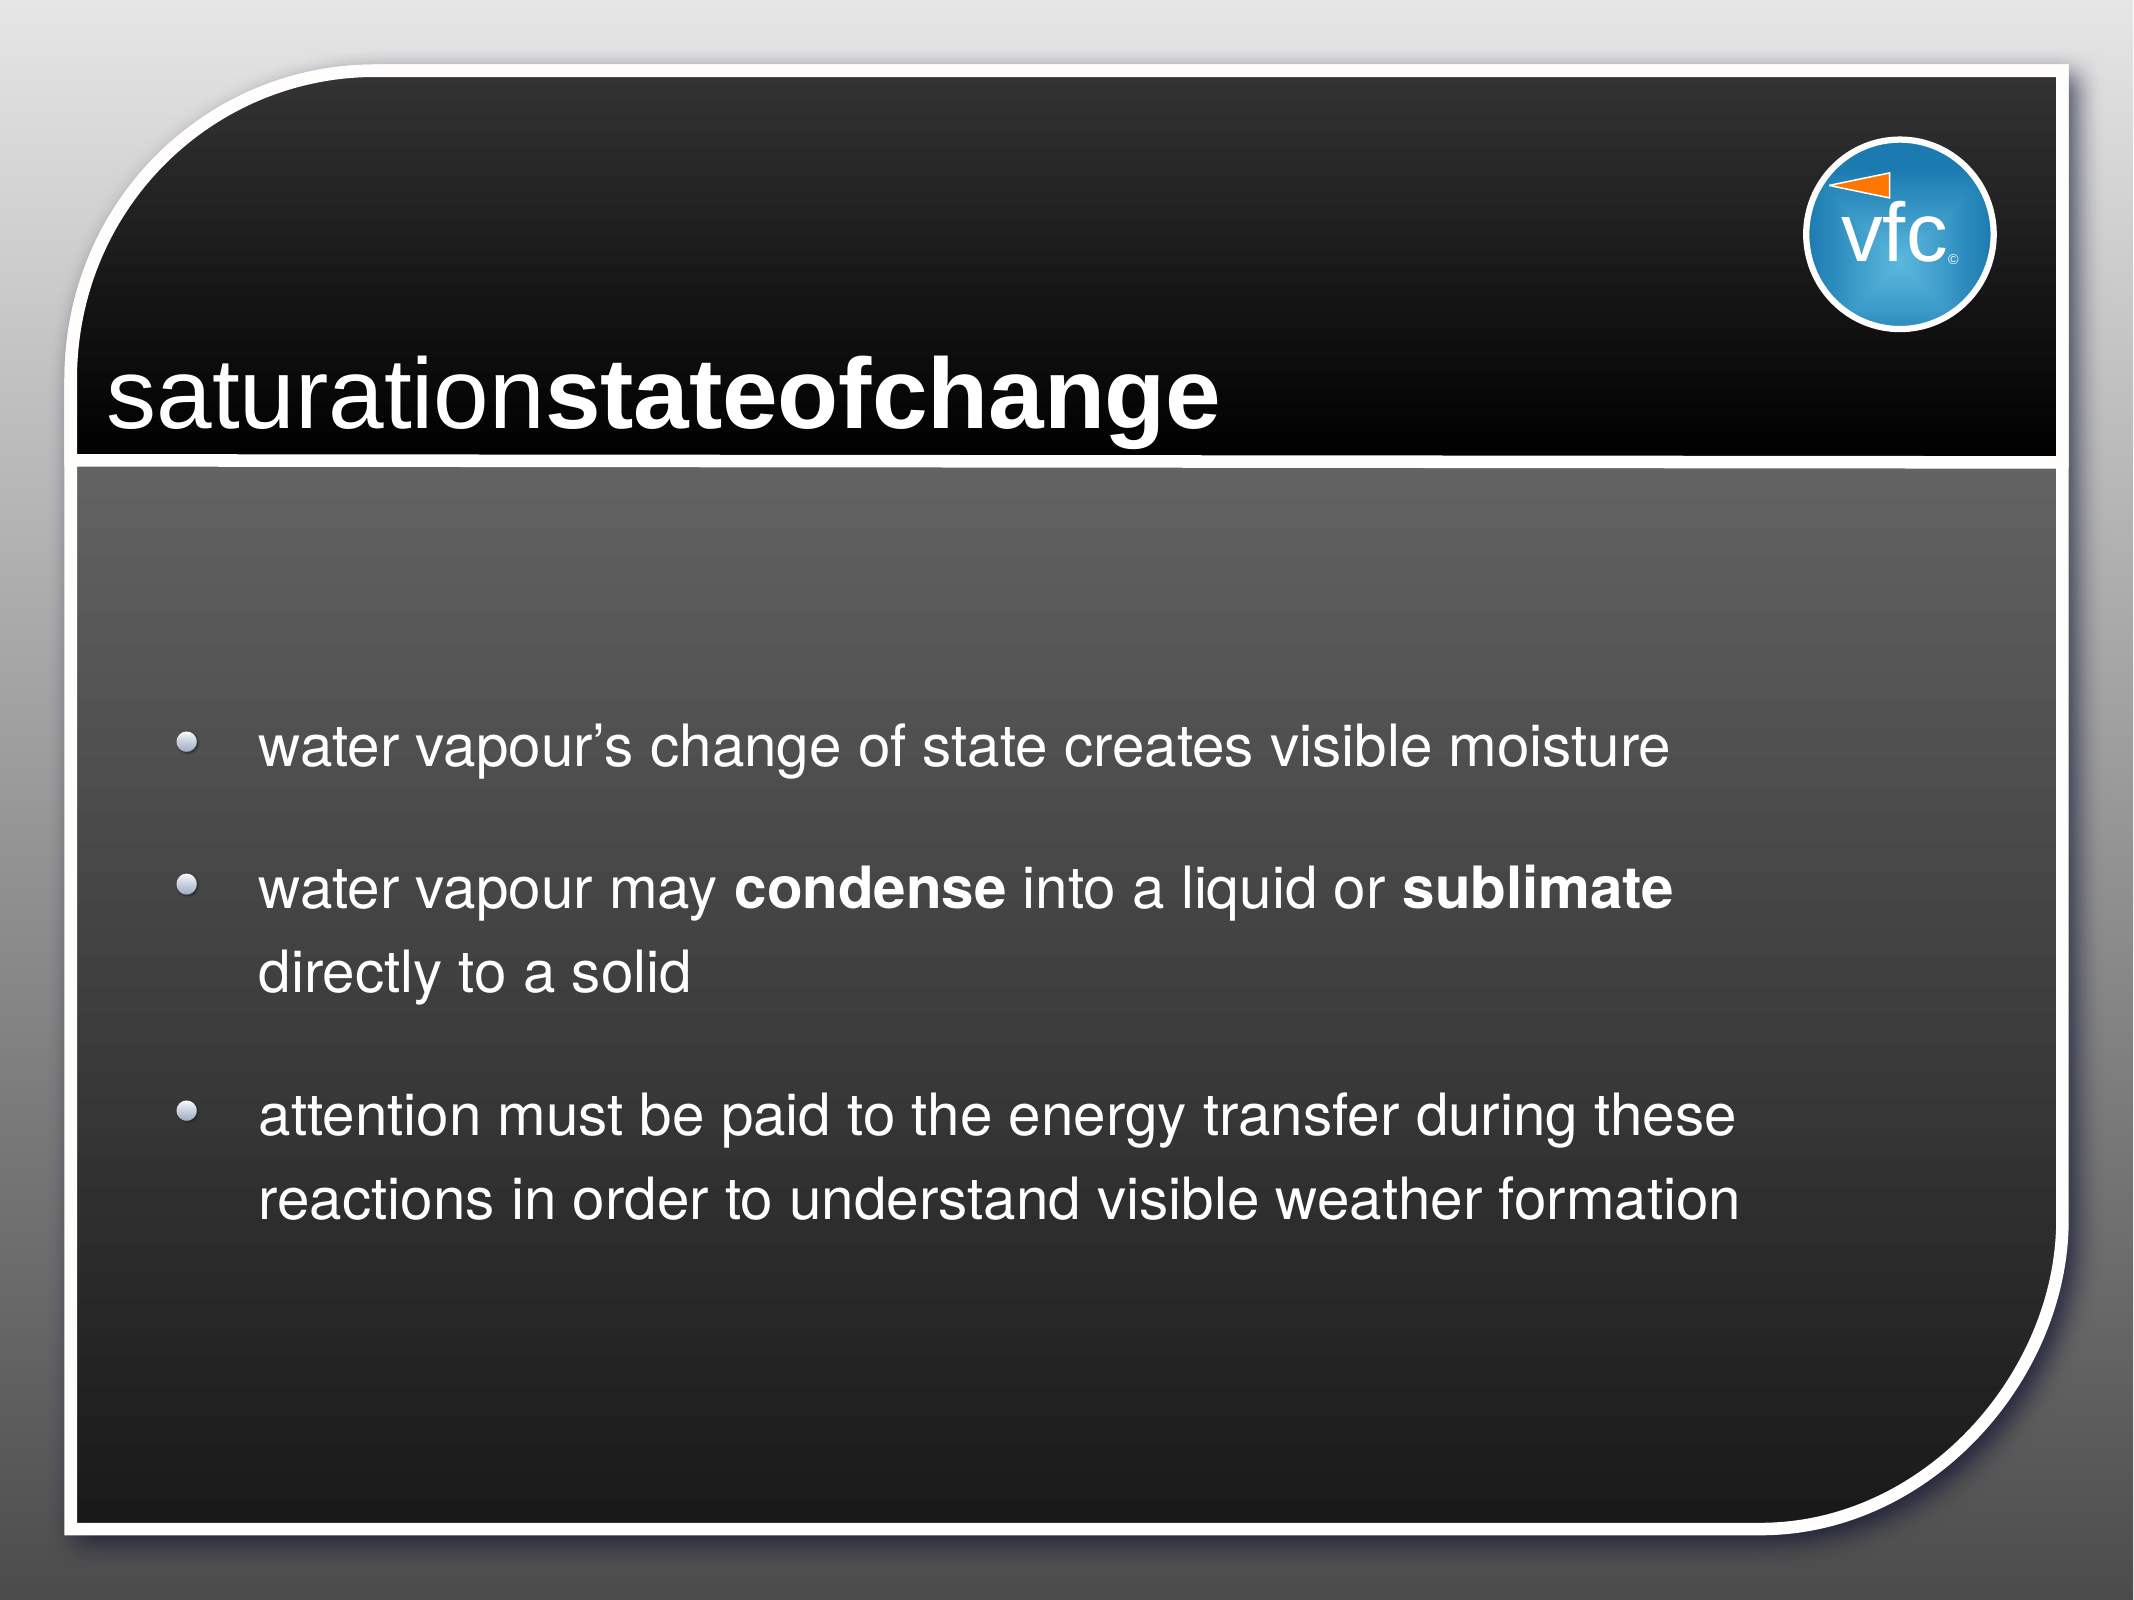

vfc©

# saturationstateofchange
water vapour’s change of state creates visible moisture
water vapour may condense into a liquid or sublimate directly to a solid
attention must be paid to the energy transfer during these reactions in order to understand visible weather formation